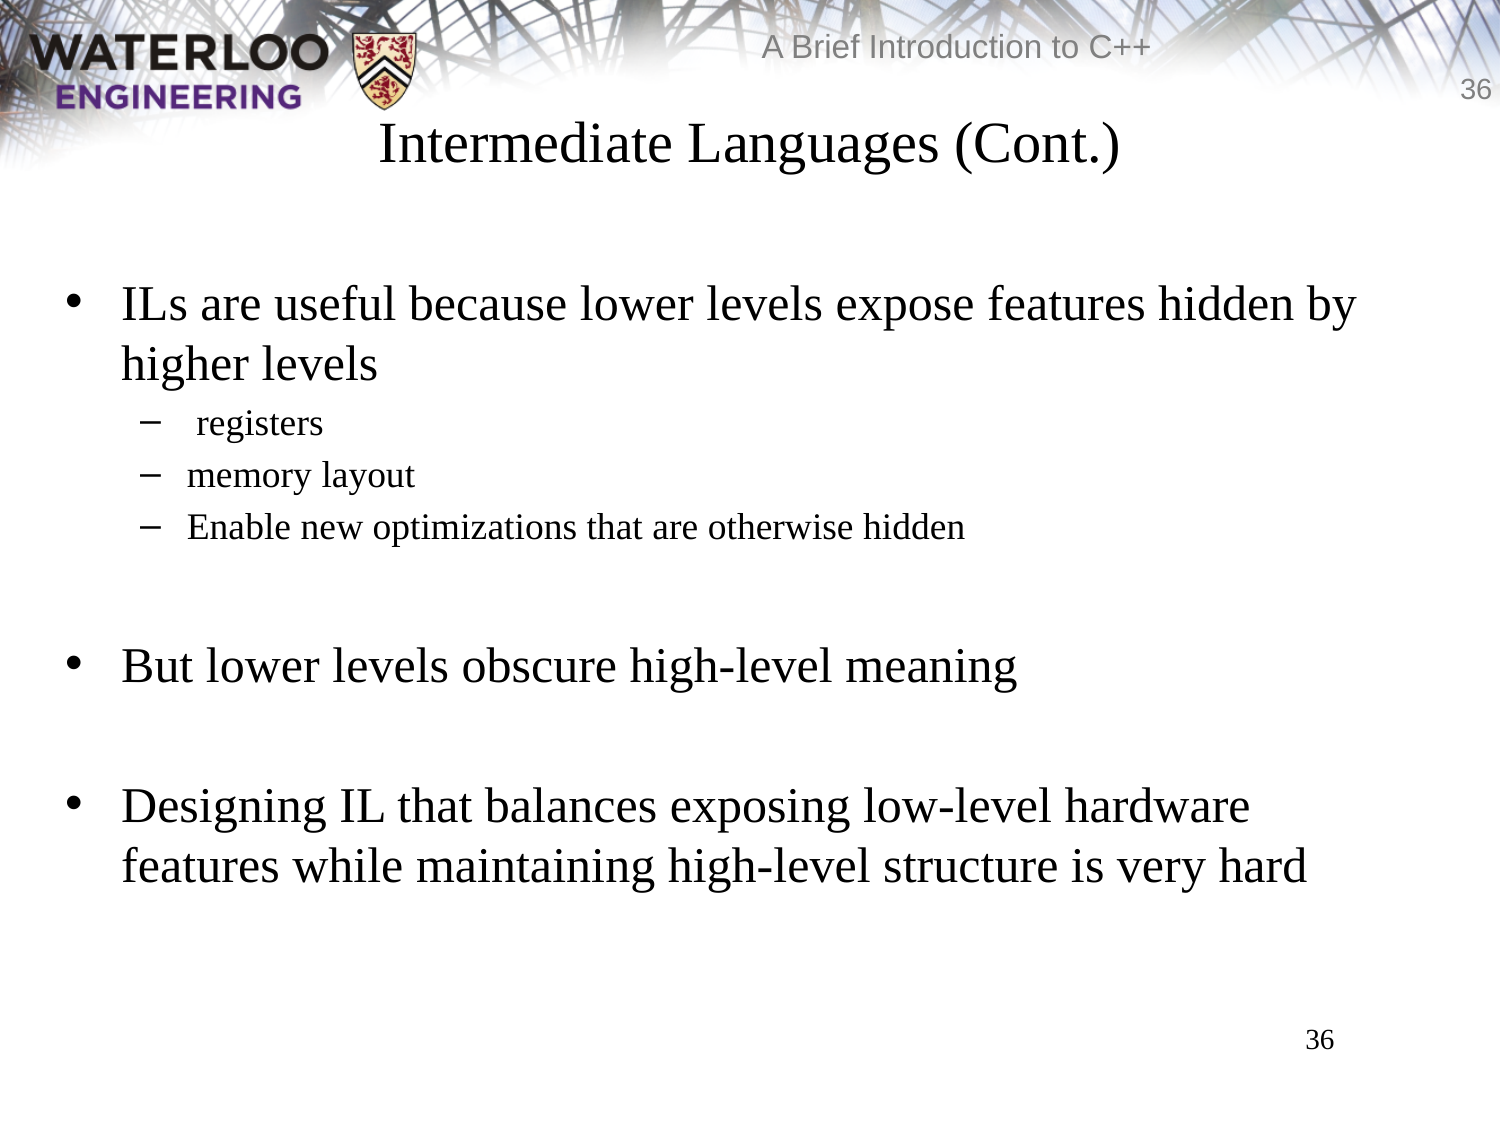

# Intermediate Languages (Cont.)
ILs are useful because lower levels expose features hidden by higher levels
 registers
memory layout
Enable new optimizations that are otherwise hidden

But lower levels obscure high-level meaning

Designing IL that balances exposing low-level hardware features while maintaining high-level structure is very hard
36